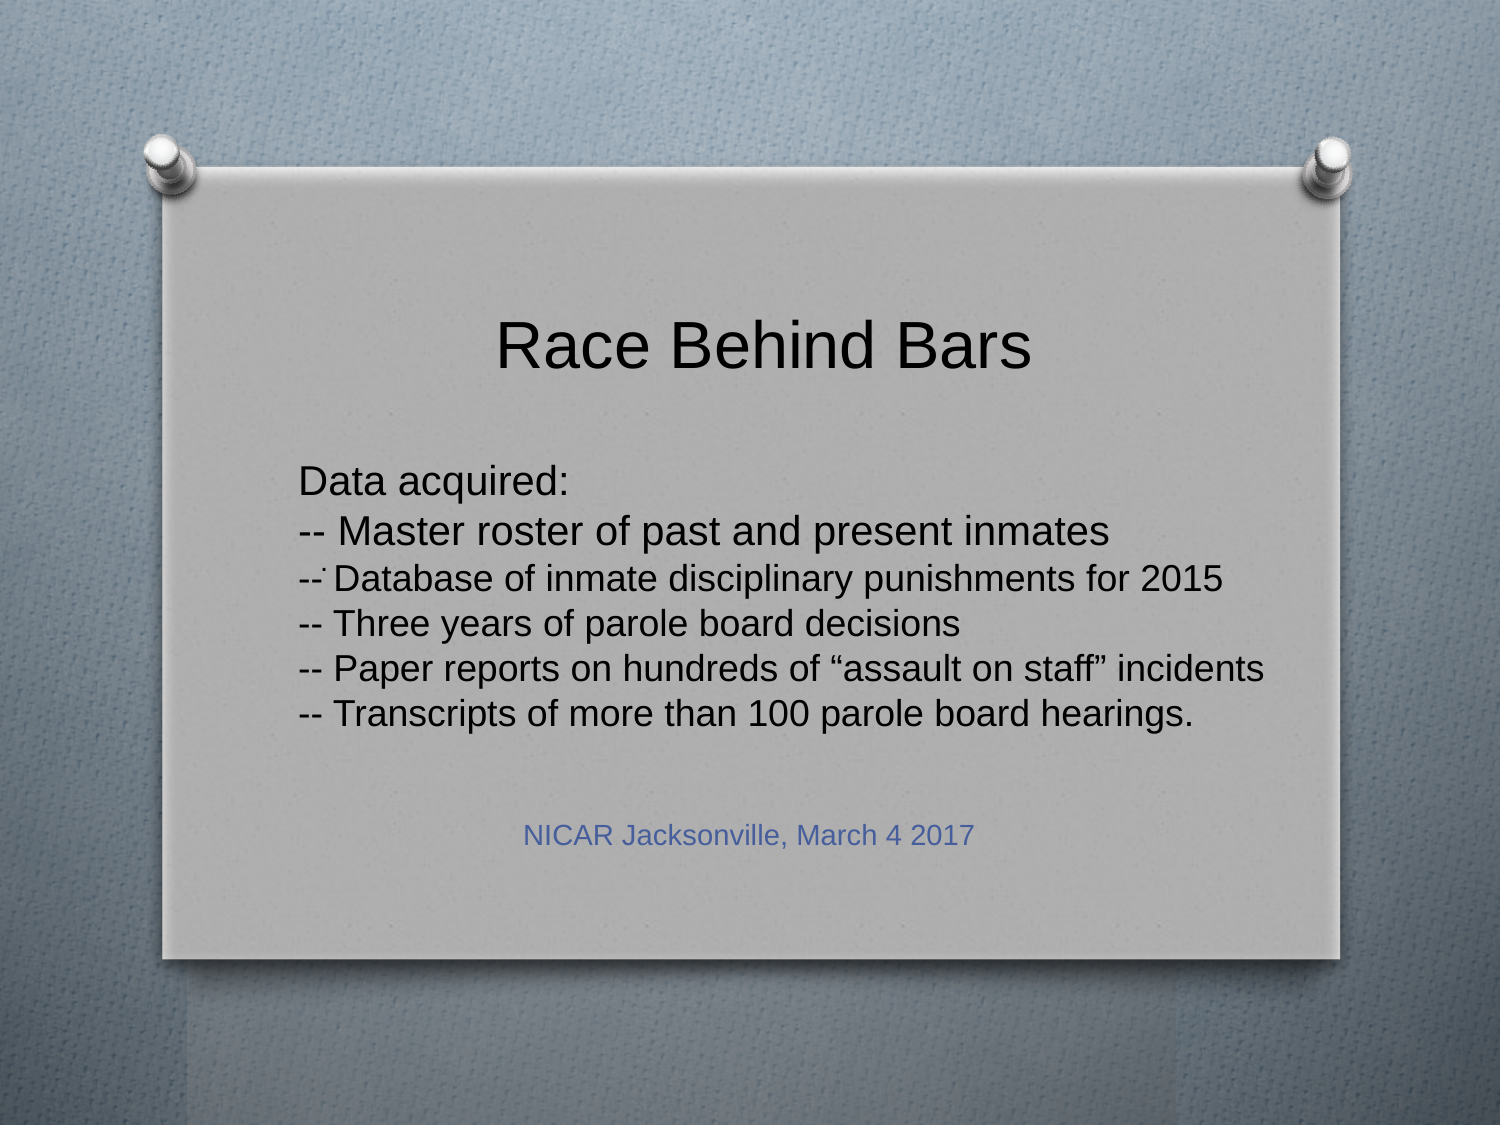

Race Behind Bars
Data acquired:
-- Master roster of past and present inmates
-- Database of inmate disciplinary punishments for 2015
-- Three years of parole board decisions
-- Paper reports on hundreds of “assault on staff” incidents
-- Transcripts of more than 100 parole board hearings.
.
NICAR Jacksonville, March 4 2017